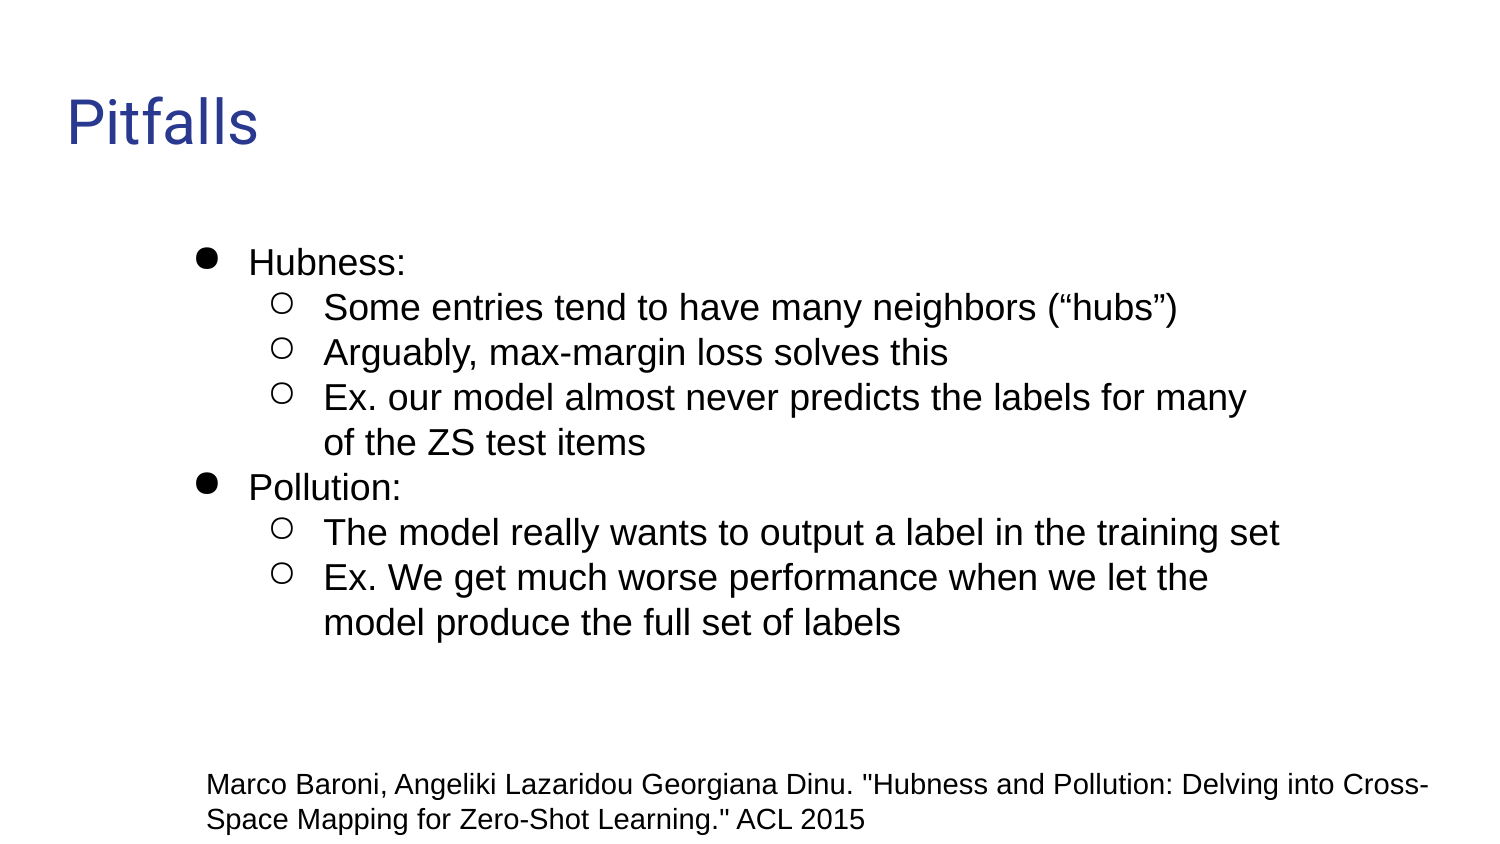

# Pitfalls
Hubness:
Some entries tend to have many neighbors (“hubs”)
Arguably, max-margin loss solves this
Ex. our model almost never predicts the labels for many of the ZS test items
Pollution:
The model really wants to output a label in the training set
Ex. We get much worse performance when we let the model produce the full set of labels
Marco Baroni, Angeliki Lazaridou Georgiana Dinu. "Hubness and Pollution: Delving into Cross-Space Mapping for Zero-Shot Learning." ACL 2015